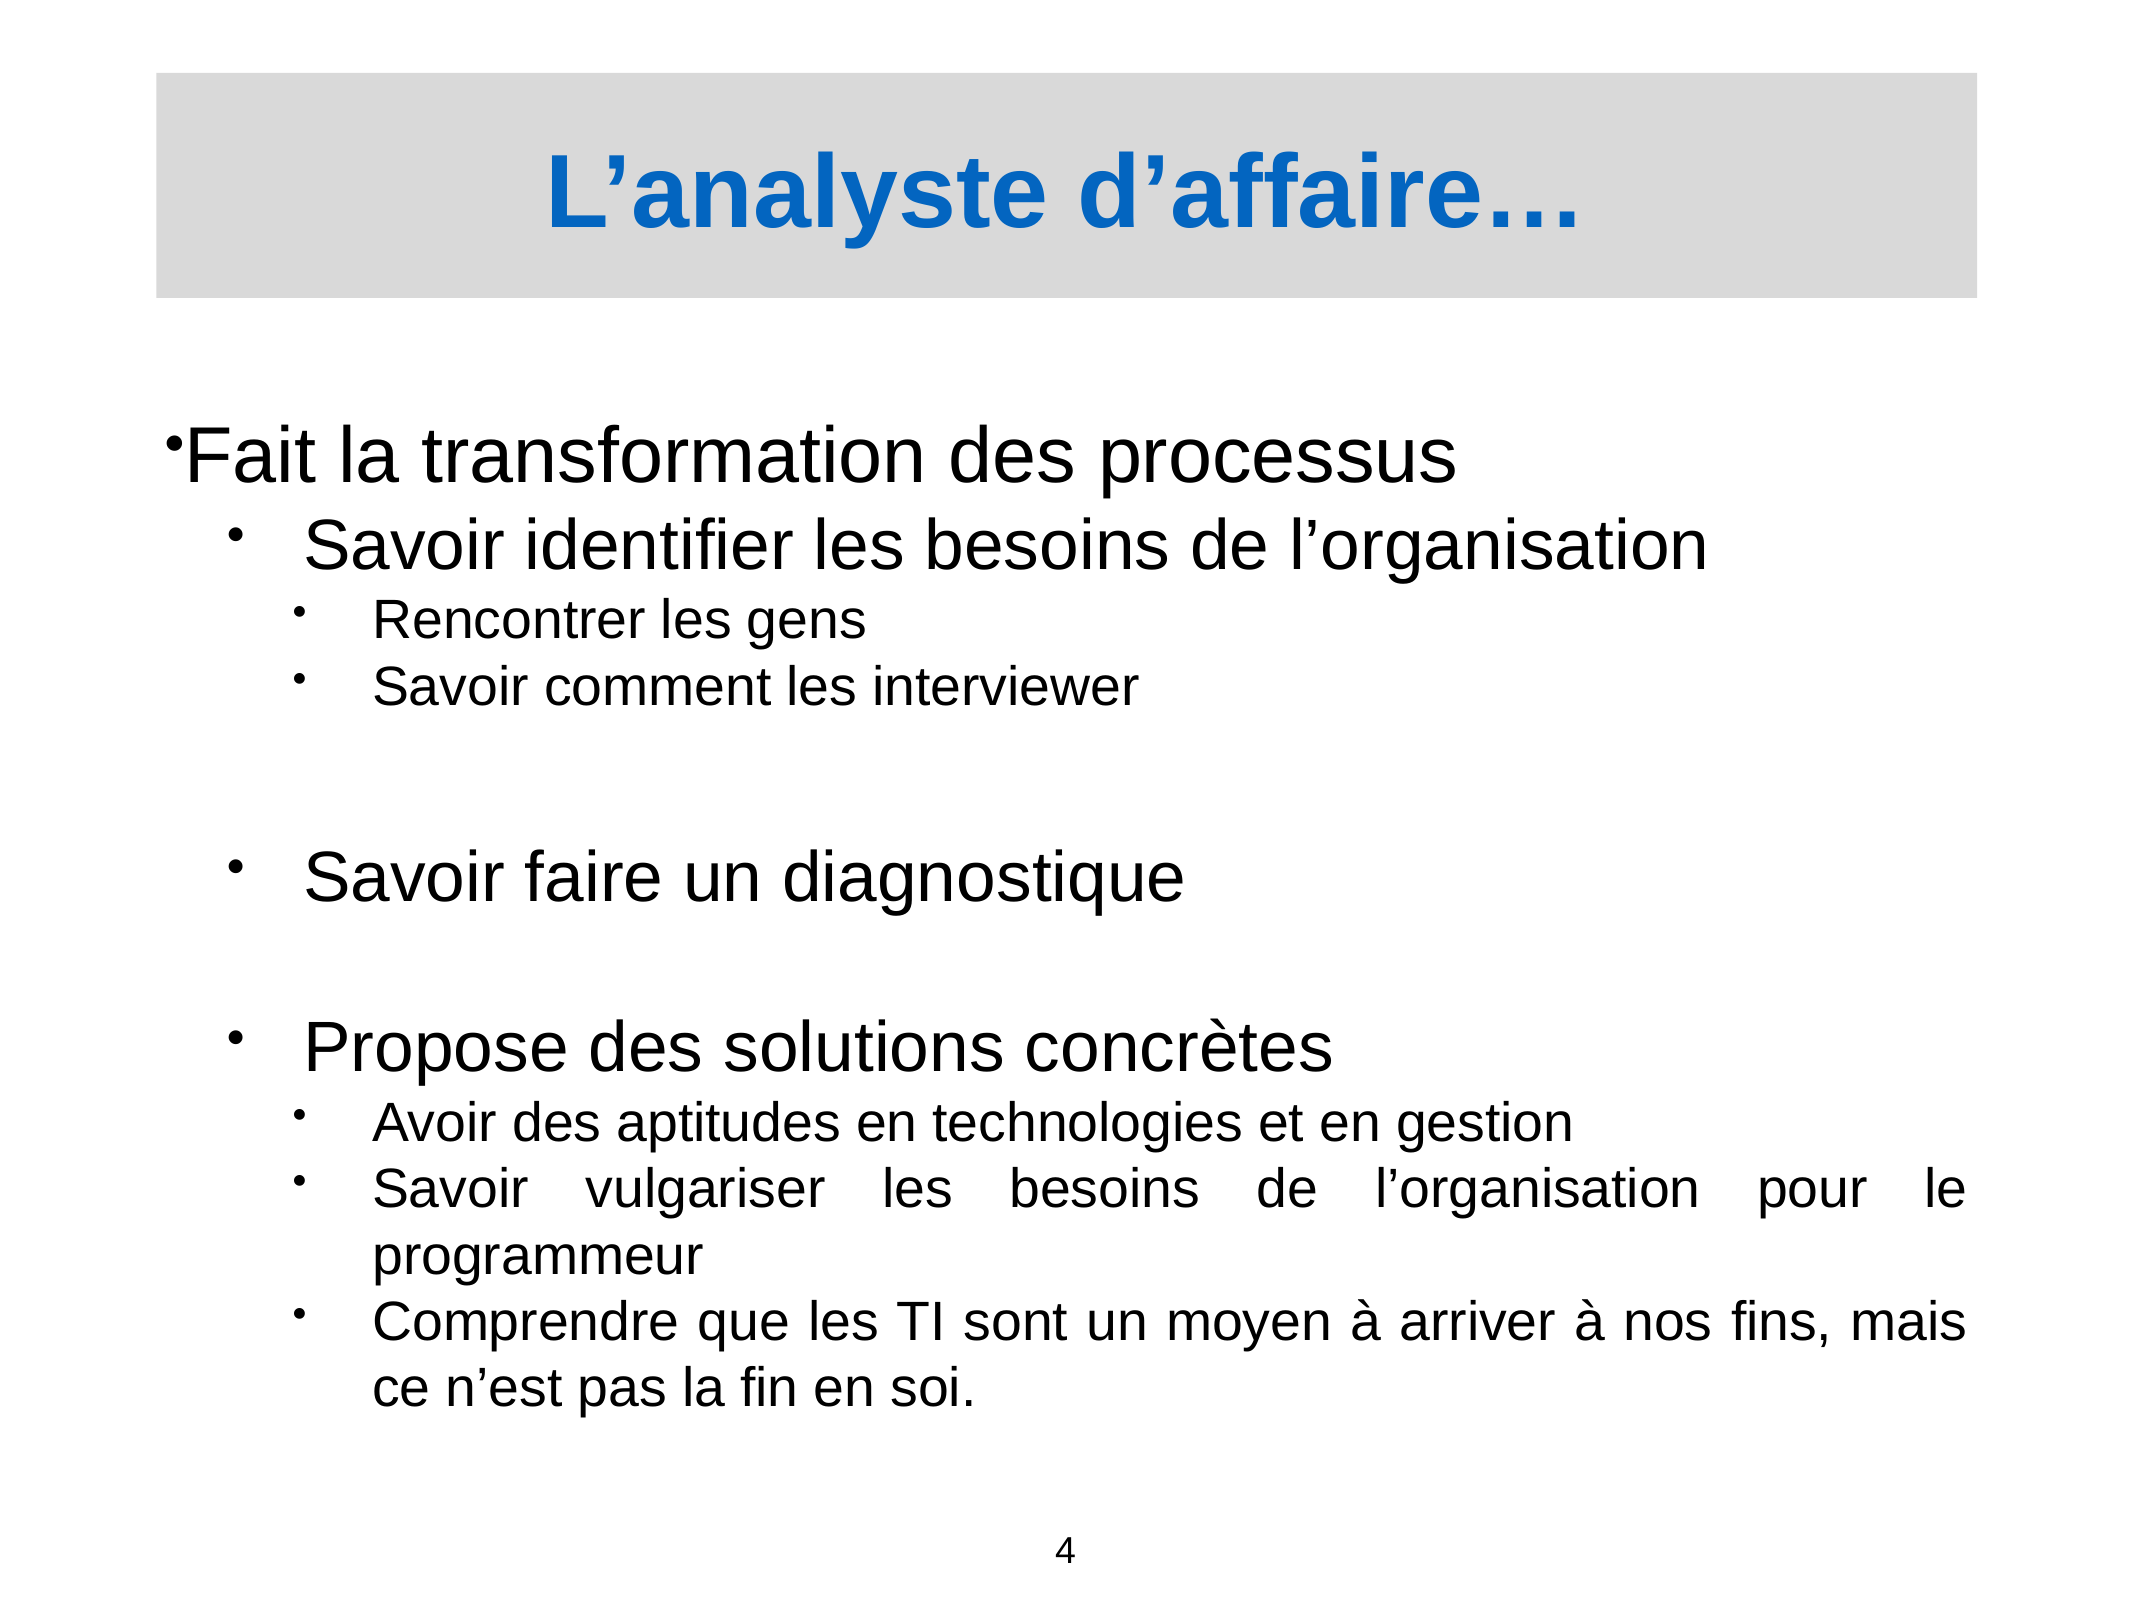

# L’analyste d’affaire…
Fait la transformation des processus
Savoir identifier les besoins de l’organisation
Rencontrer les gens
Savoir comment les interviewer

Savoir faire un diagnostique

Propose des solutions concrètes
Avoir des aptitudes en technologies et en gestion
Savoir vulgariser les besoins de l’organisation pour le programmeur
Comprendre que les TI sont un moyen à arriver à nos fins, mais ce n’est pas la fin en soi.
4